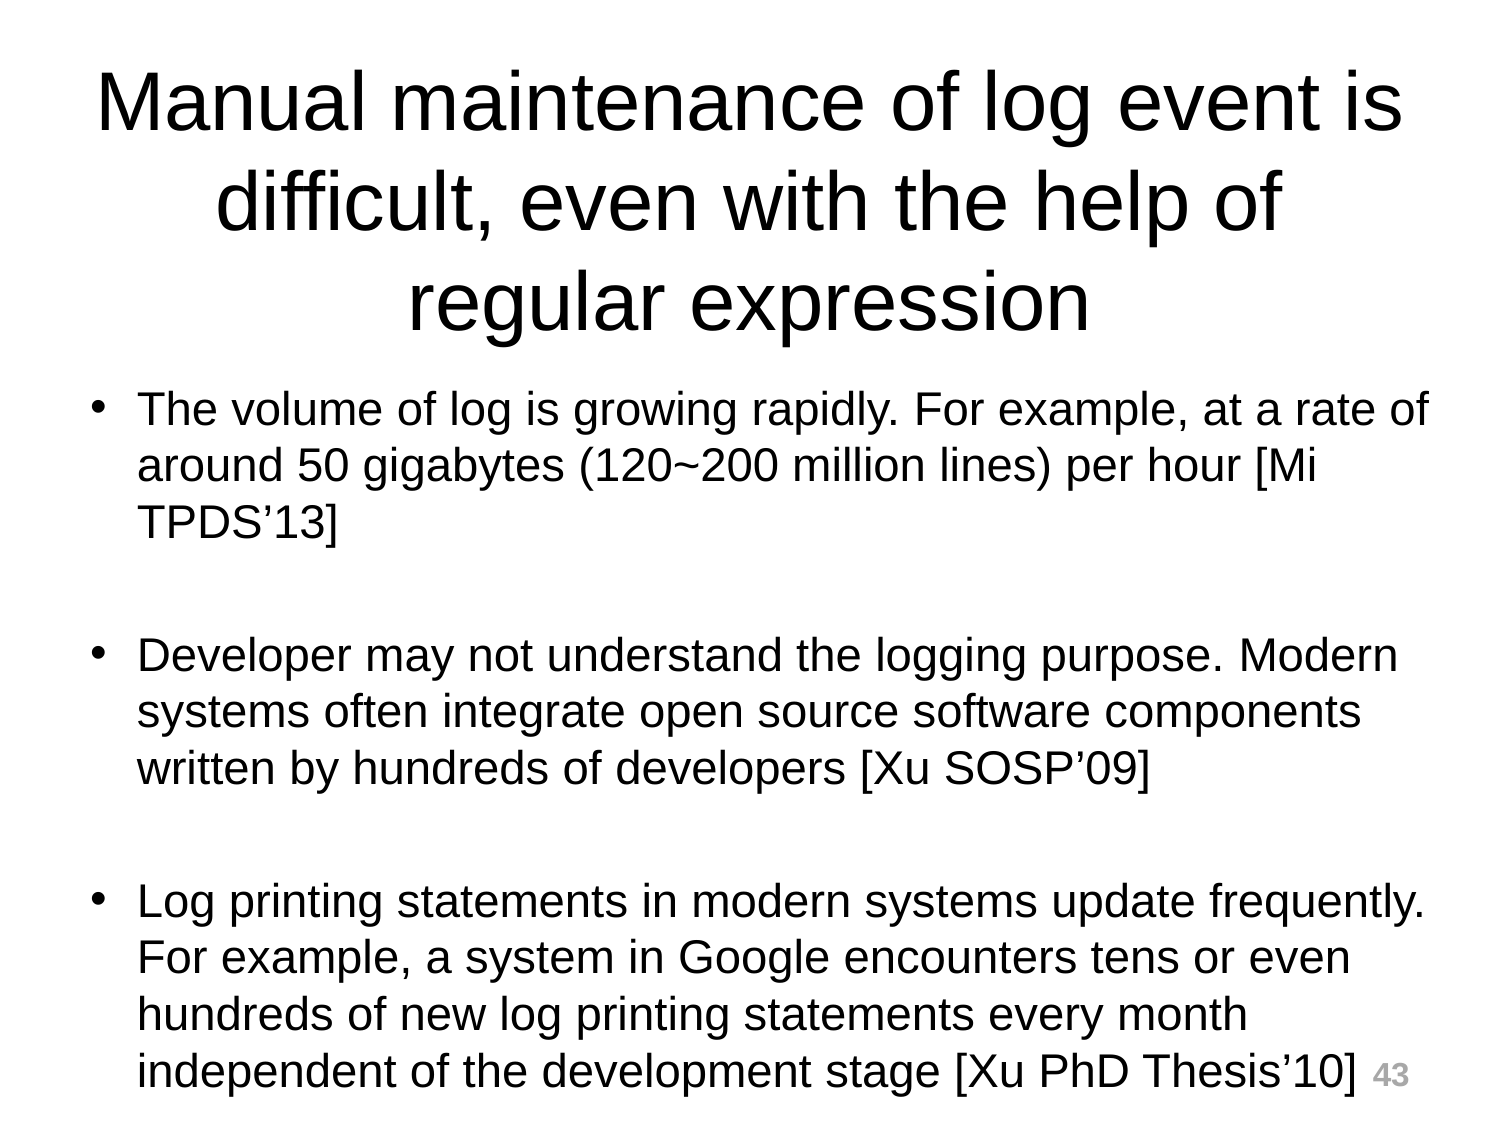

# Manual maintenance of log event is difficult, even with the help of regular expression
The volume of log is growing rapidly. For example, at a rate of around 50 gigabytes (120~200 million lines) per hour [Mi TPDS’13]

Developer may not understand the logging purpose. Modern systems often integrate open source software components written by hundreds of developers [Xu SOSP’09]

Log printing statements in modern systems update frequently. For example, a system in Google encounters tens or even hundreds of new log printing statements every month independent of the development stage [Xu PhD Thesis’10]
43